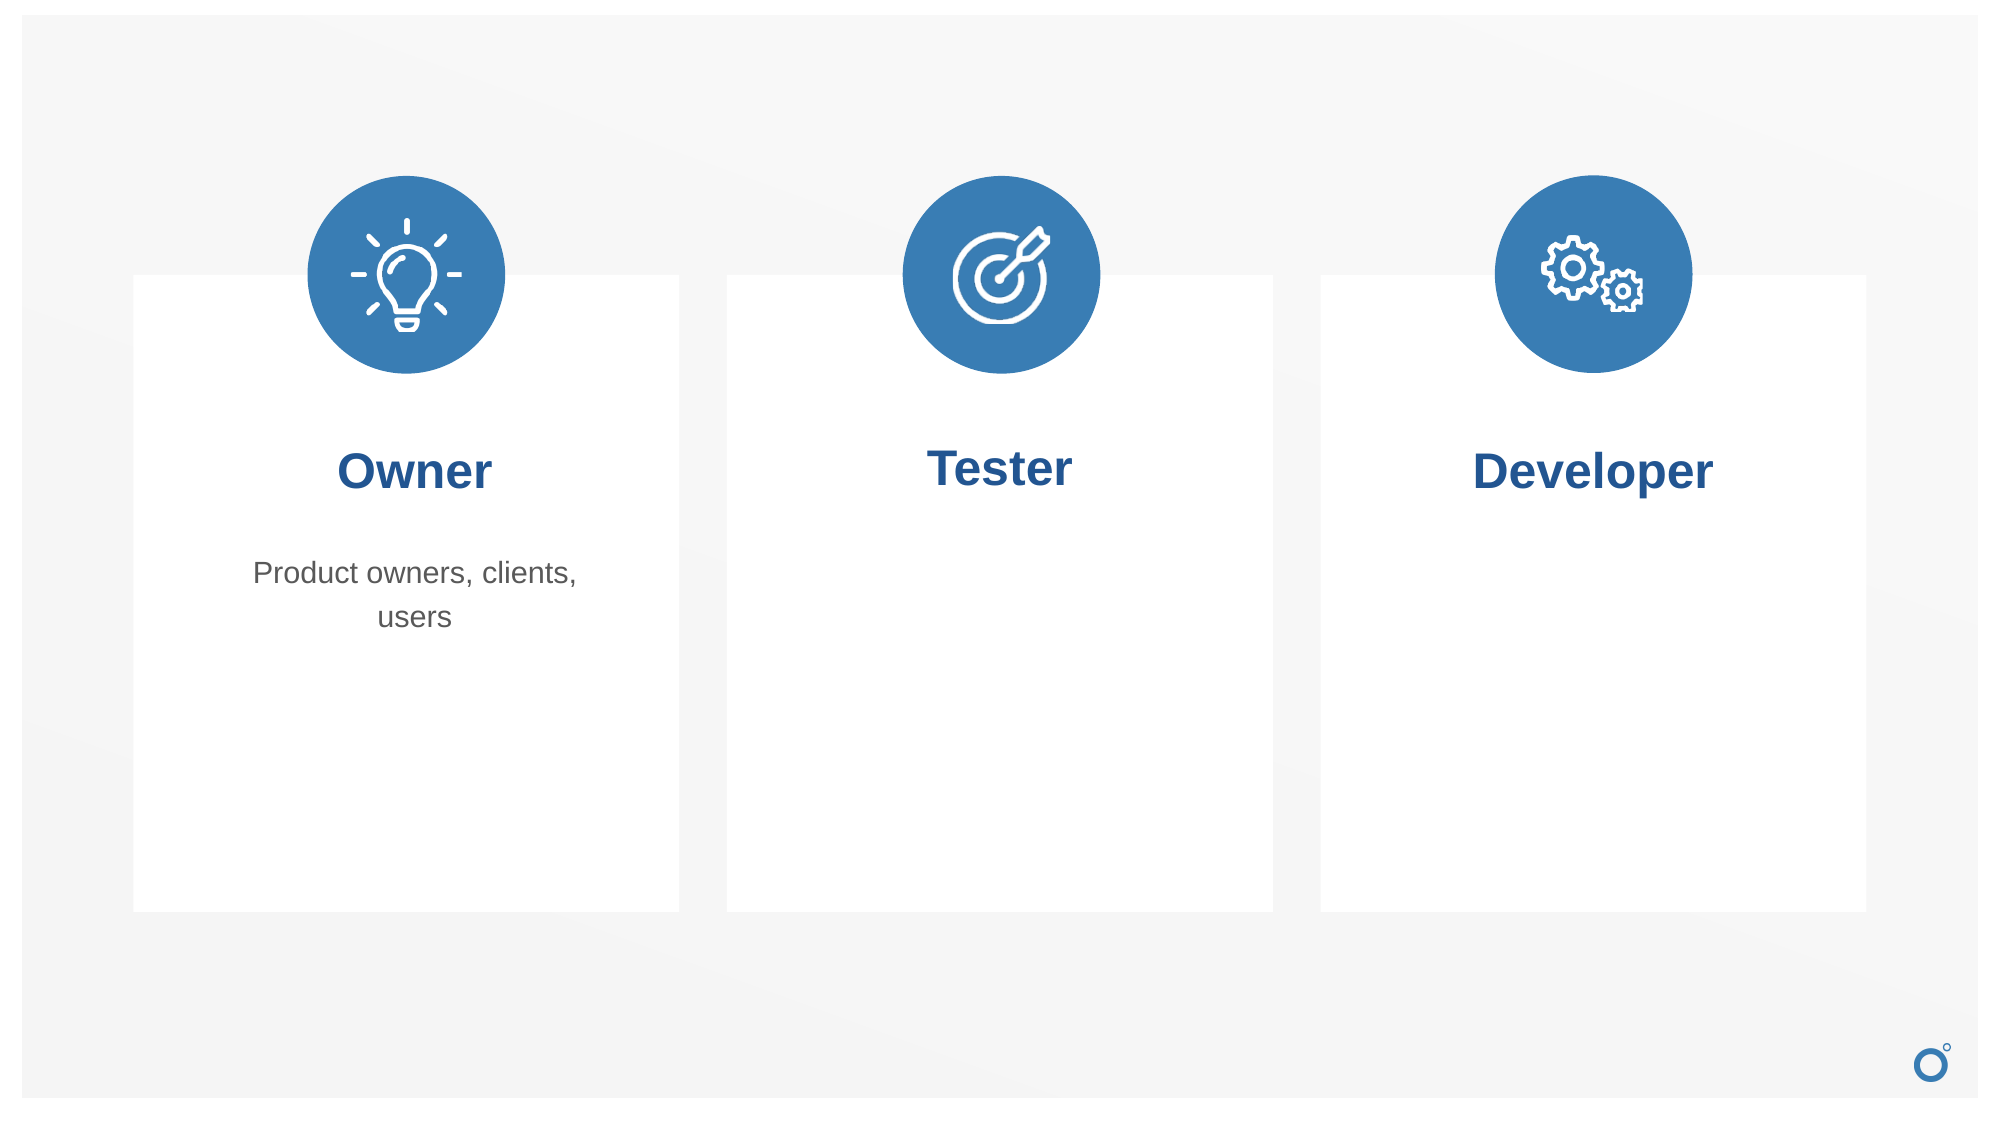

Tester
Owner
Developer

Product owners, clients, users